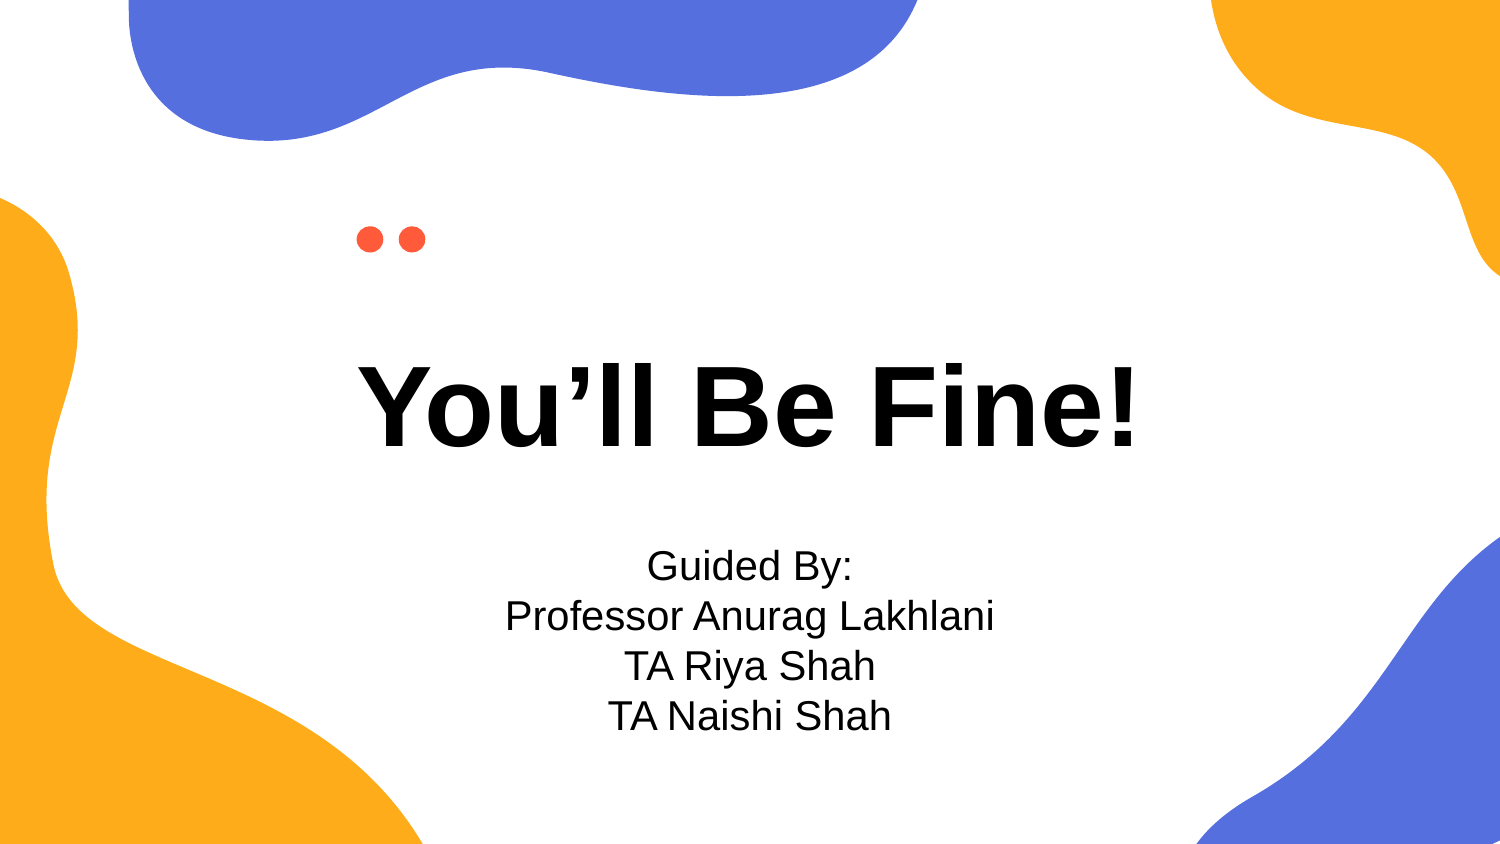

# You’ll Be Fine!
Guided By:
Professor Anurag Lakhlani
TA Riya Shah
TA Naishi Shah